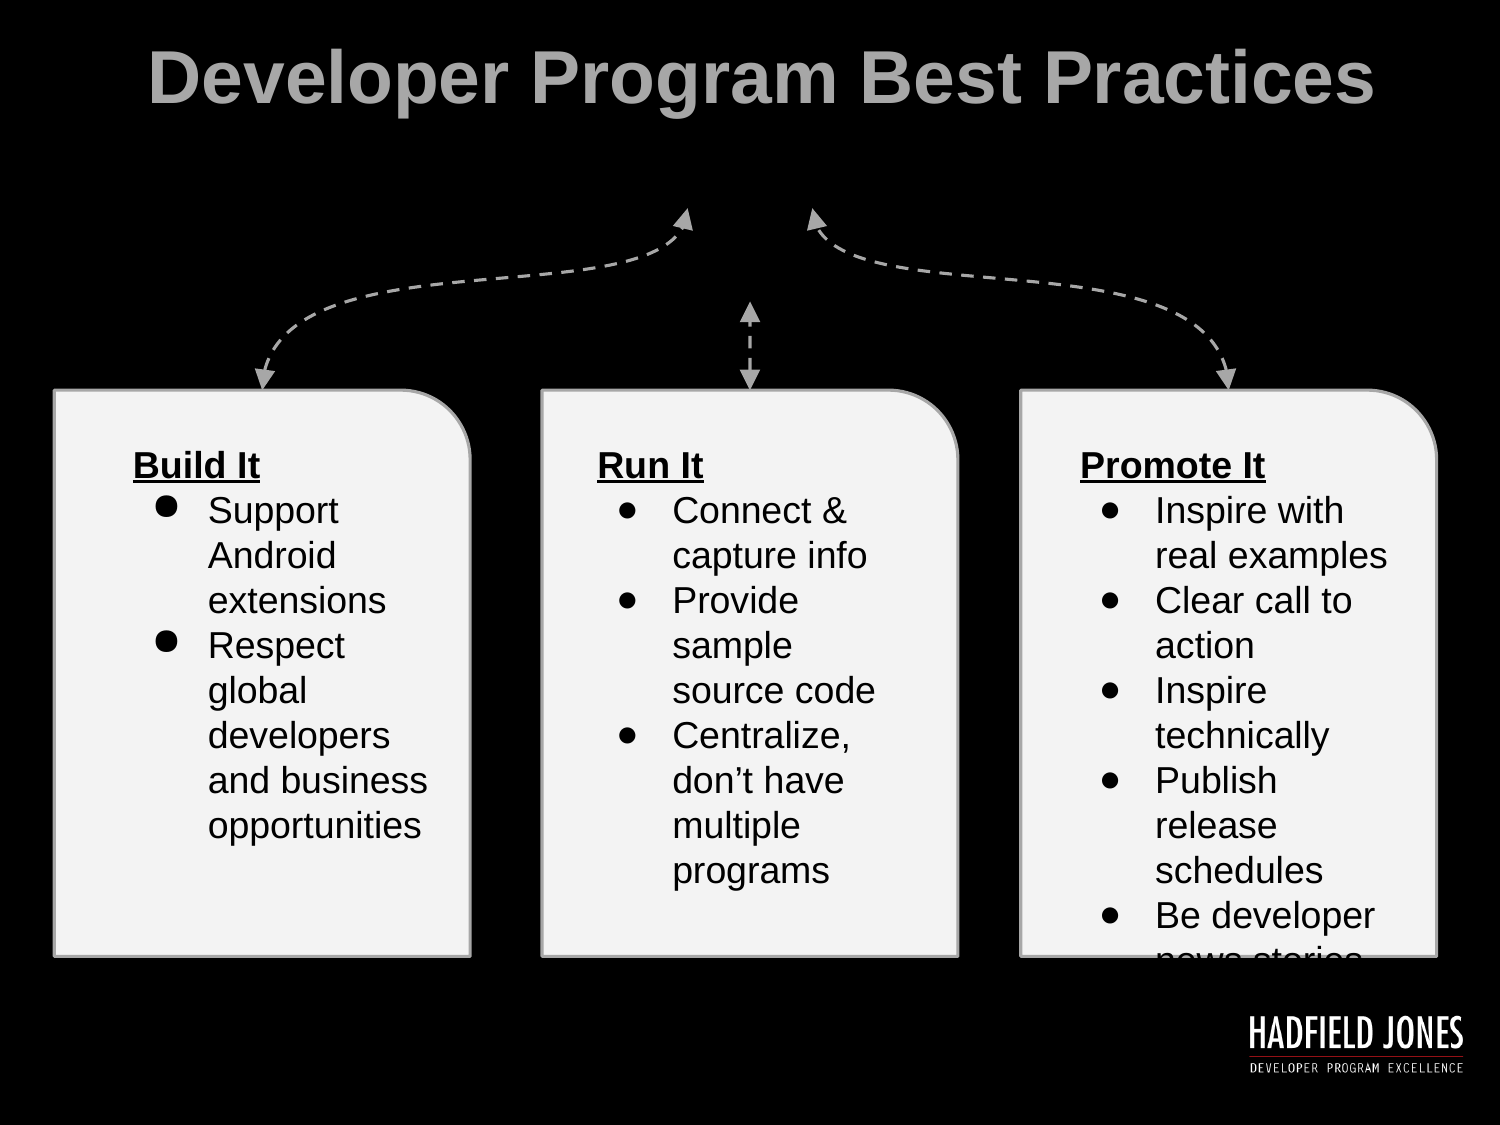

Developer Program Best Practices

Run It
Connect & capture info
Provide sample source code
Centralize, don’t have multiple programs
Build It
Support Android extensions
Respect global developers and business opportunities
Promote It
Inspire with real examples
Clear call to action
Inspire technically
Publish release schedules
Be developer news stories